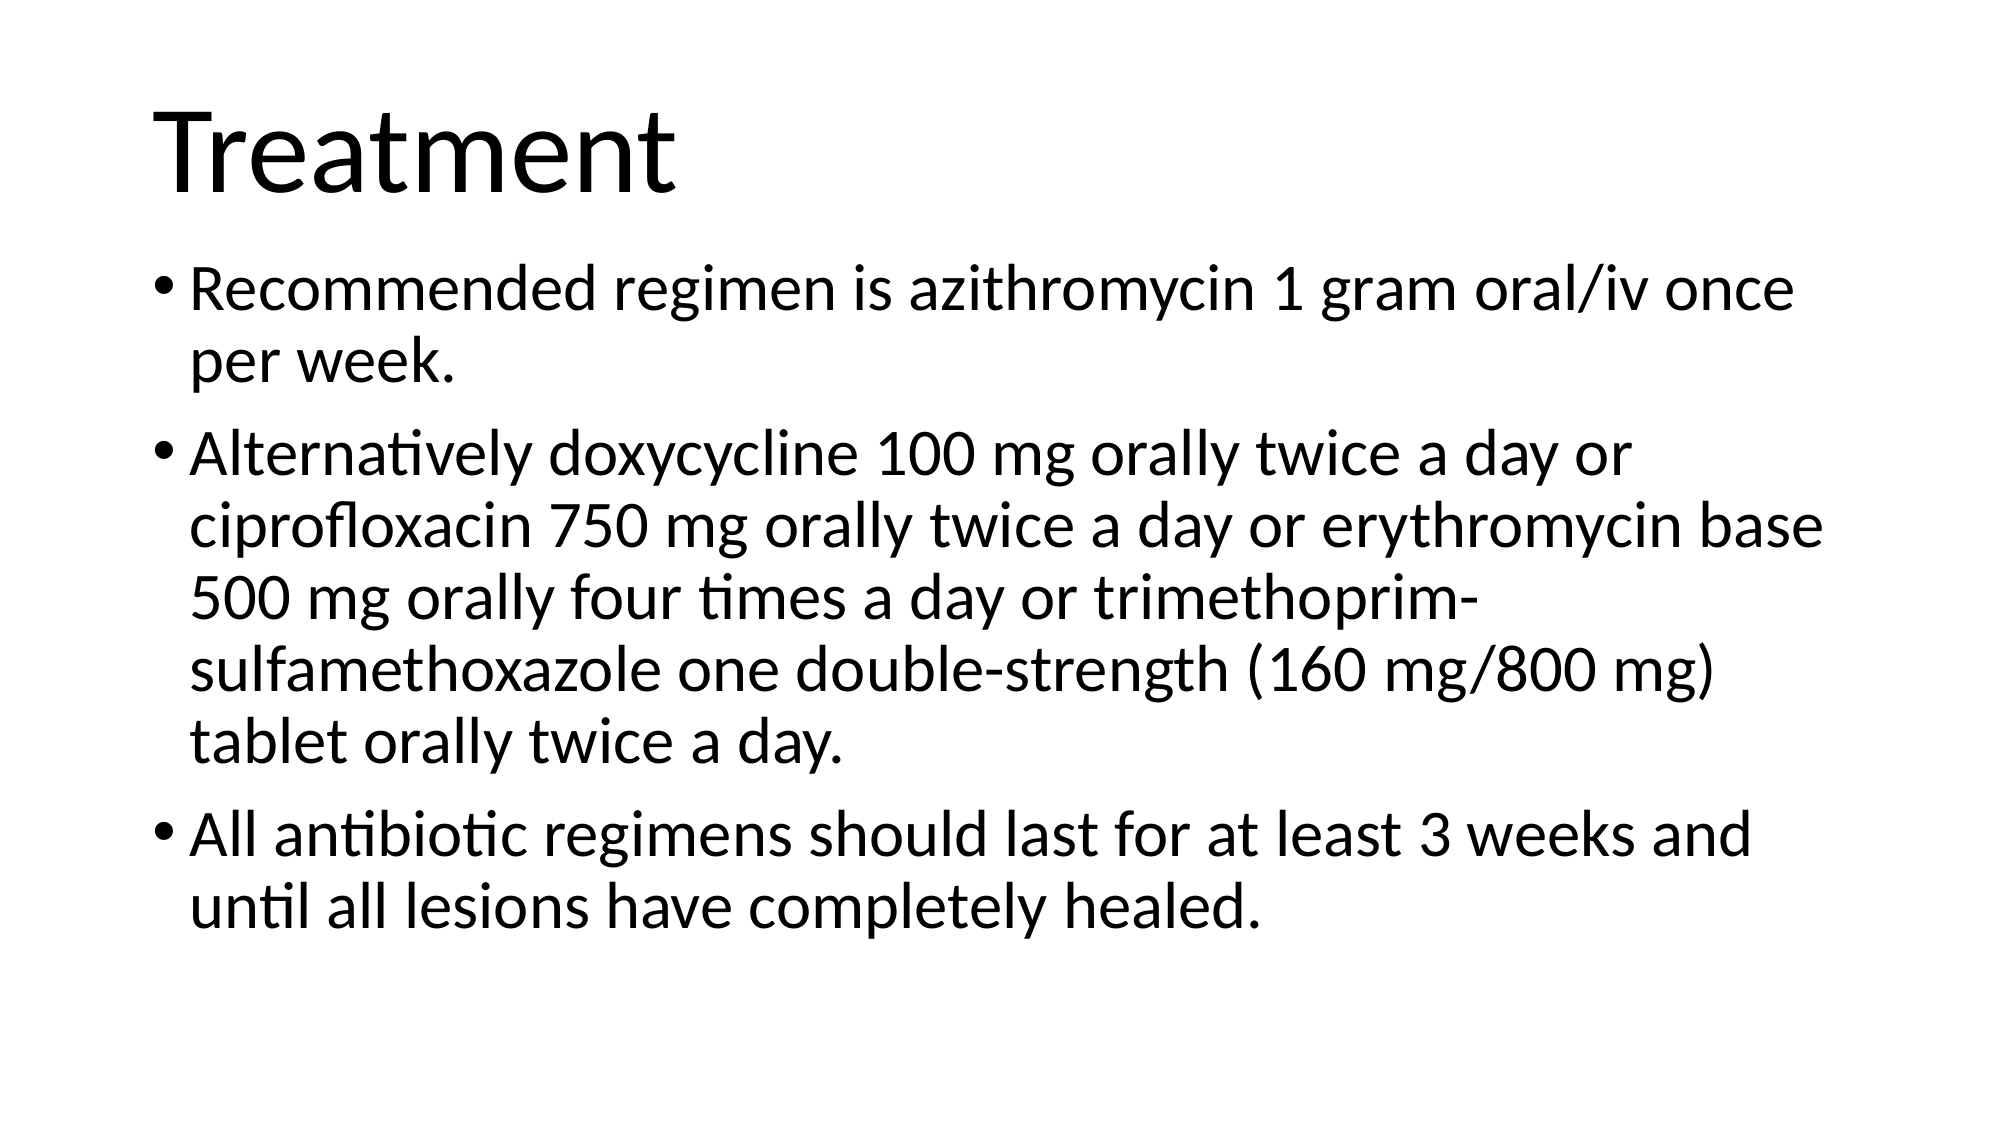

# Treatment
Recommended regimen is azithromycin 1 gram oral/iv once per week.
Alternatively doxycycline 100 mg orally twice a day or ciprofloxacin 750 mg orally twice a day or erythromycin base 500 mg orally four times a day or trimethoprim-sulfamethoxazole one double-strength (160 mg/800 mg) tablet orally twice a day.
All antibiotic regimens should last for at least 3 weeks and until all lesions have completely healed.